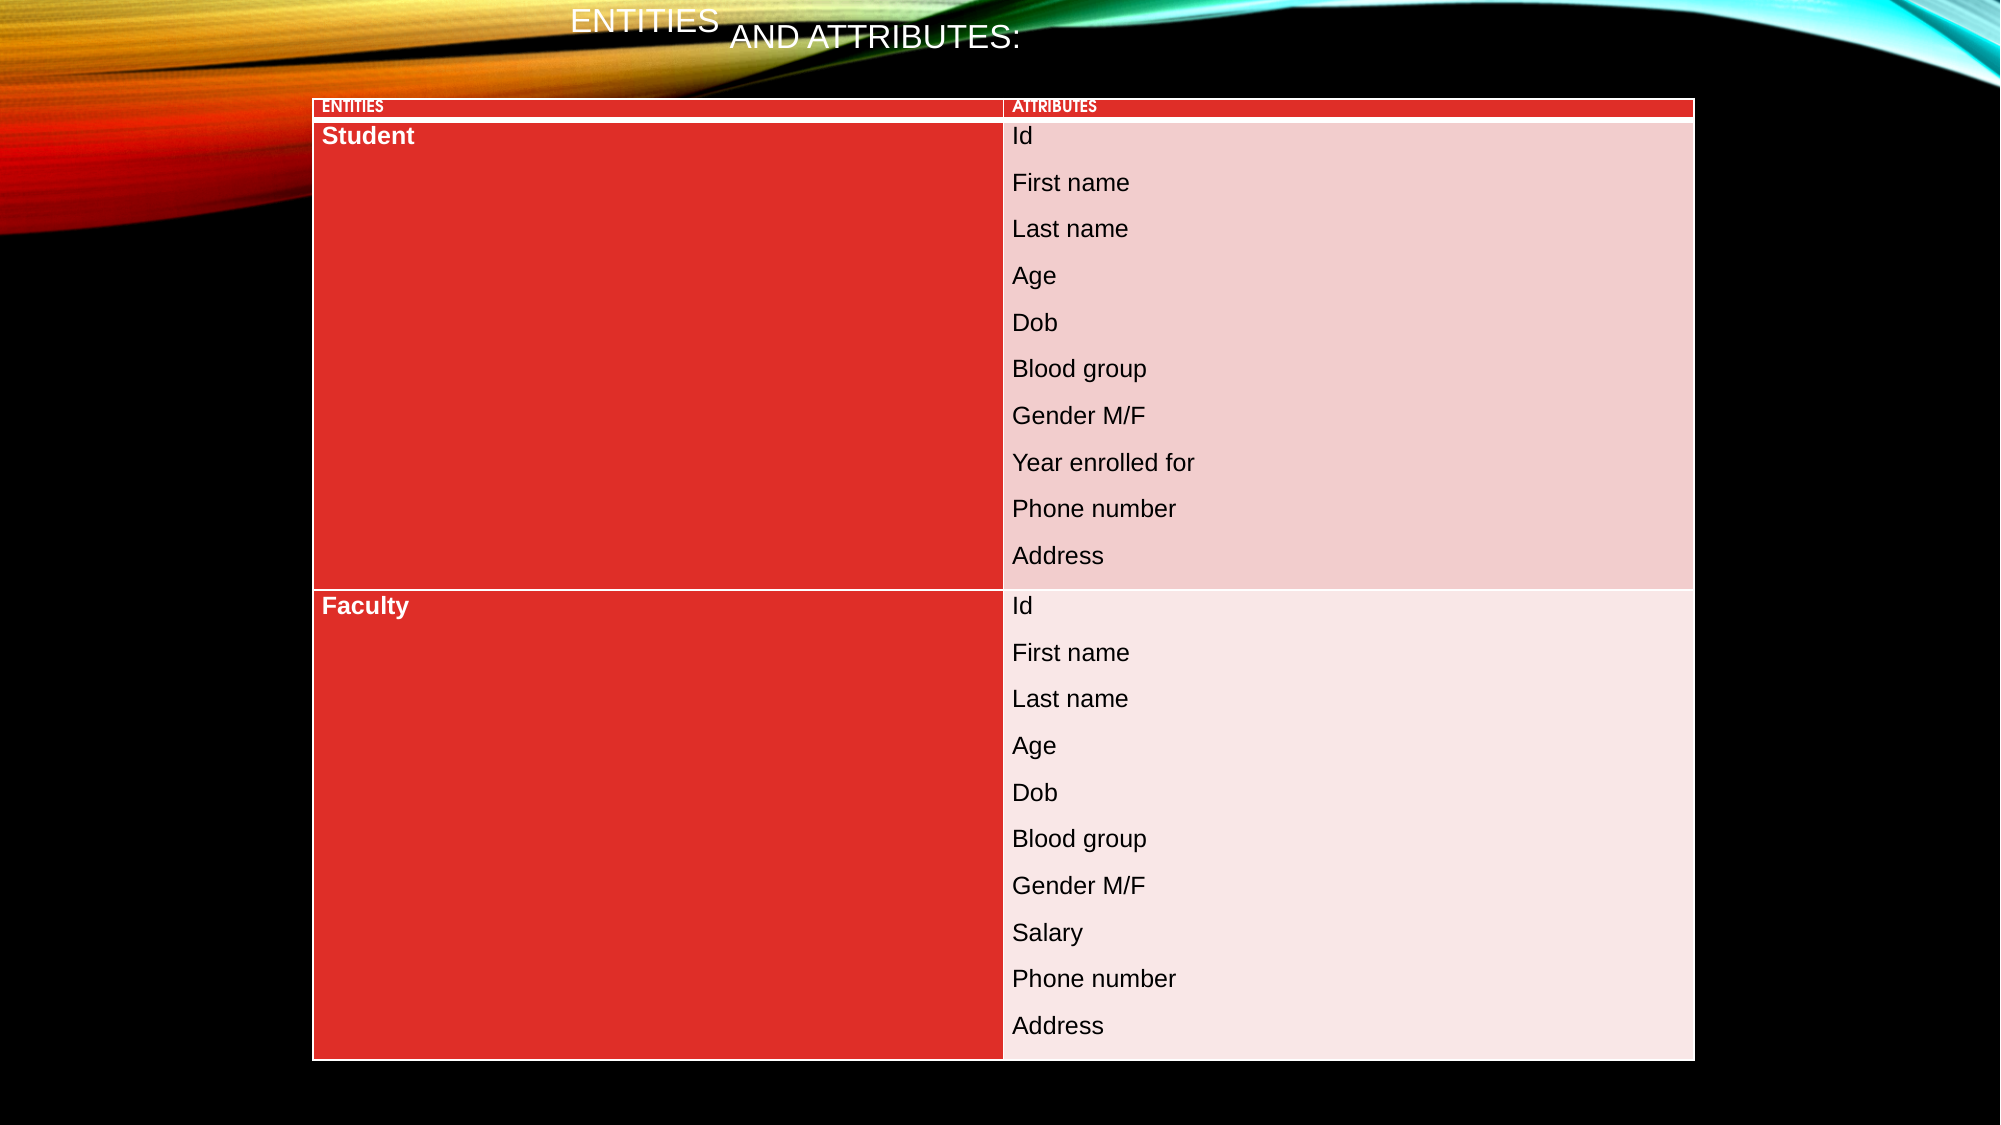

ENTITIES
AND ATTRIBUTES:

| ENTITIES | ATTRIBUTES |
| --- | --- |
| Student | Id First name Last name Age Dob Blood group Gender M/F Year enrolled for Phone number Address |
| Faculty | Id First name Last name Age Dob Blood group Gender M/F Salary Phone number Address |
# .